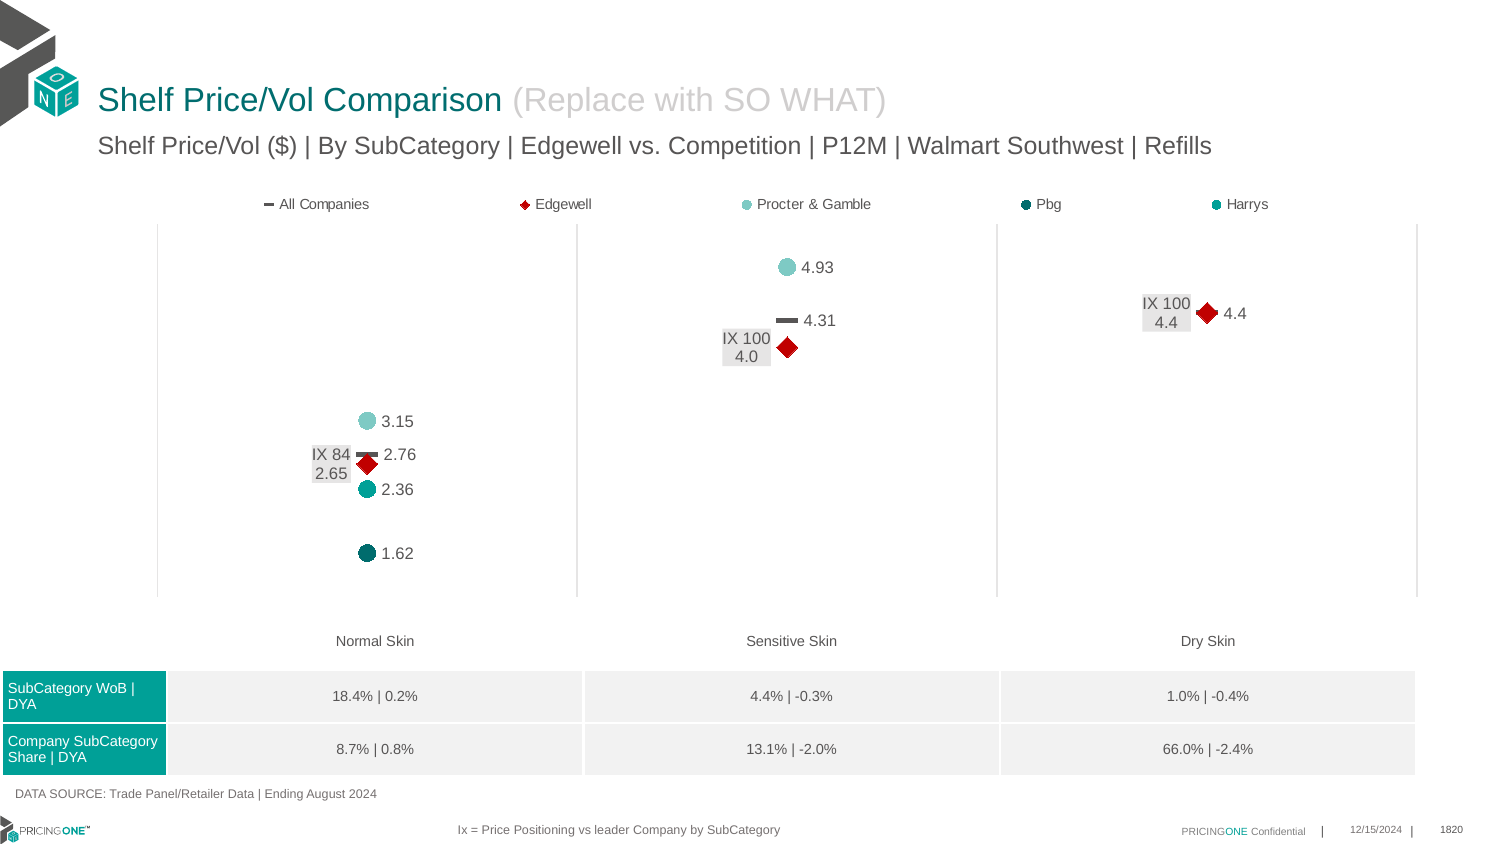

# Shelf Price/Vol Comparison (Replace with SO WHAT)
Shelf Price/Vol ($) | By SubCategory | Edgewell vs. Competition | P12M | Walmart Southwest | Refills

### Chart

| Category | All Companies | Edgewell | Procter & Gamble | Pbg | Harrys |
|---|---|---|---|---|---|
| IX 84 | 2.76 | 2.65 | 3.15 | 1.62 | 2.36 |
| IX 100 | 4.31 | 4.0 | 4.93 | None | None |
| IX 100 | 4.4 | 4.4 | None | None | None |
|  | Normal Skin | Sensitive Skin | Dry Skin |
| --- | --- | --- | --- |
| SubCategory WoB | DYA | 18.4% | 0.2% | 4.4% | -0.3% | 1.0% | -0.4% |
| Company SubCategory Share | DYA | 8.7% | 0.8% | 13.1% | -2.0% | 66.0% | -2.4% |
DATA SOURCE: Trade Panel/Retailer Data | Ending August 2024
Ix = Price Positioning vs leader Company by SubCategory
12/15/2024
1820